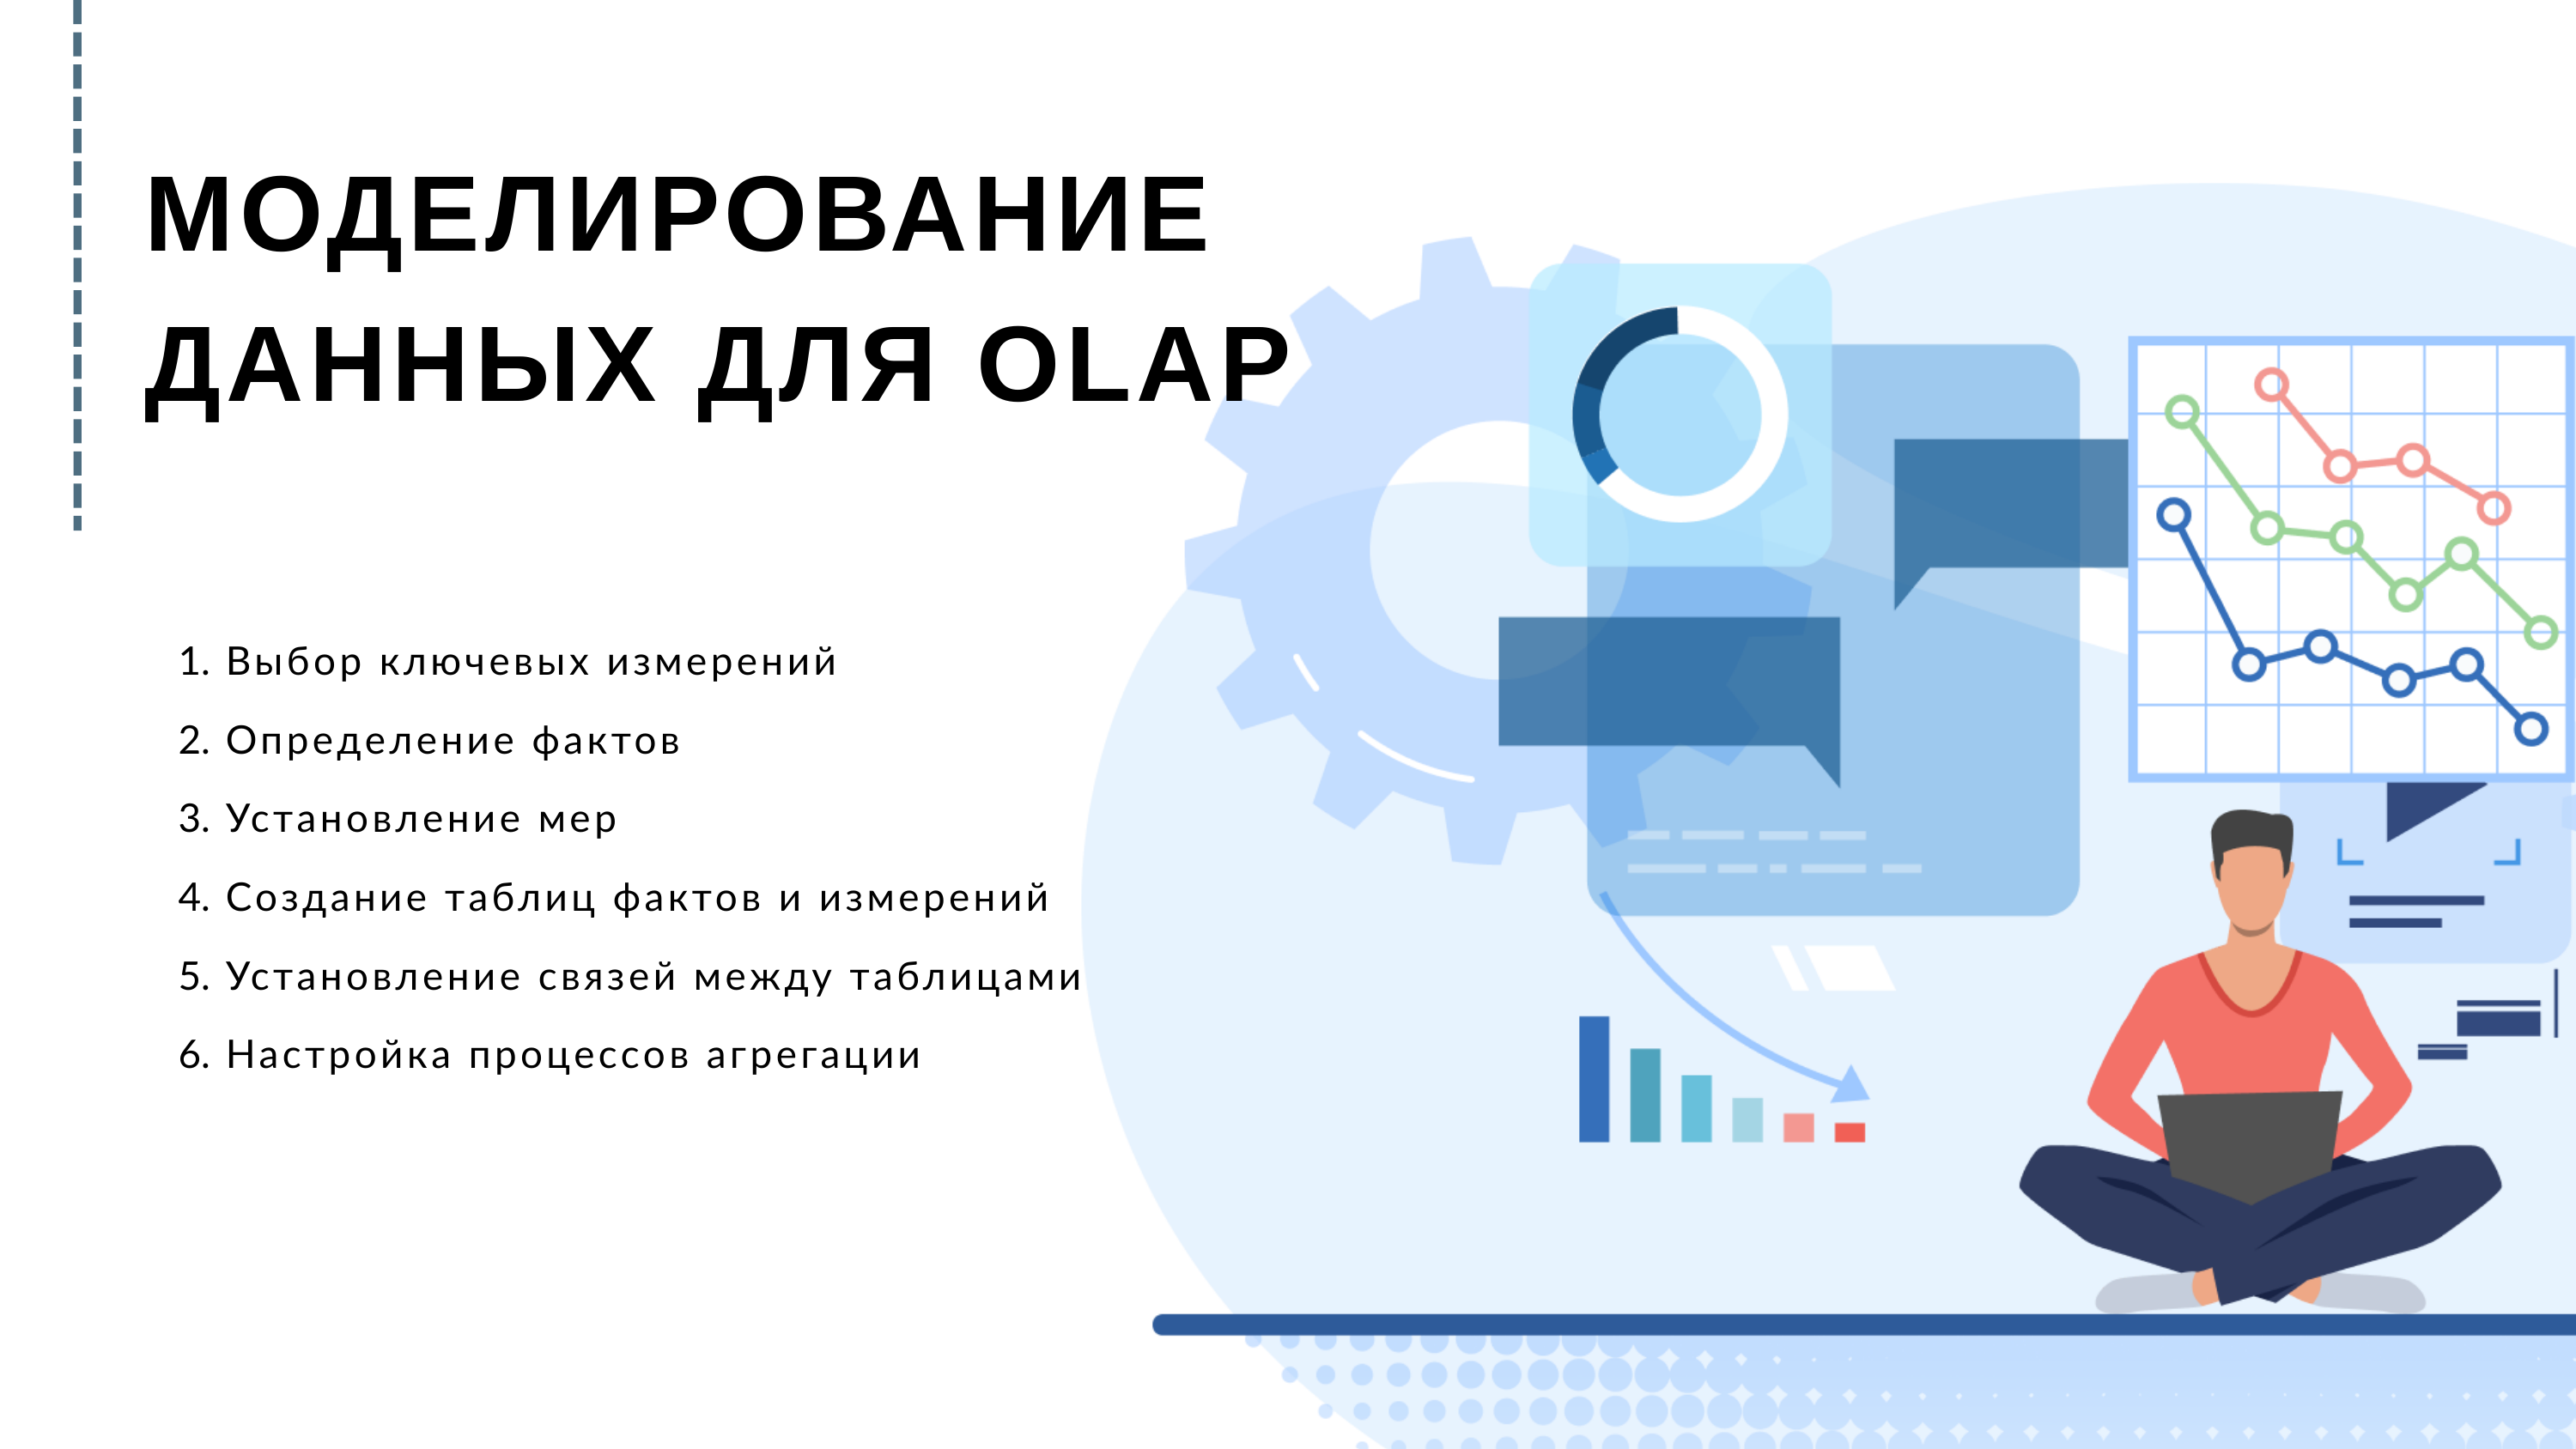

МОДЕЛИРОВАНИЕ ДАННЫХ ДЛЯ OLAP

 Выбор ключевых измерений
 Определение фактов
 Установление мер
 Создание таблиц фактов и измерений
 Установление связей между таблицами
 Настройка процессов агрегации